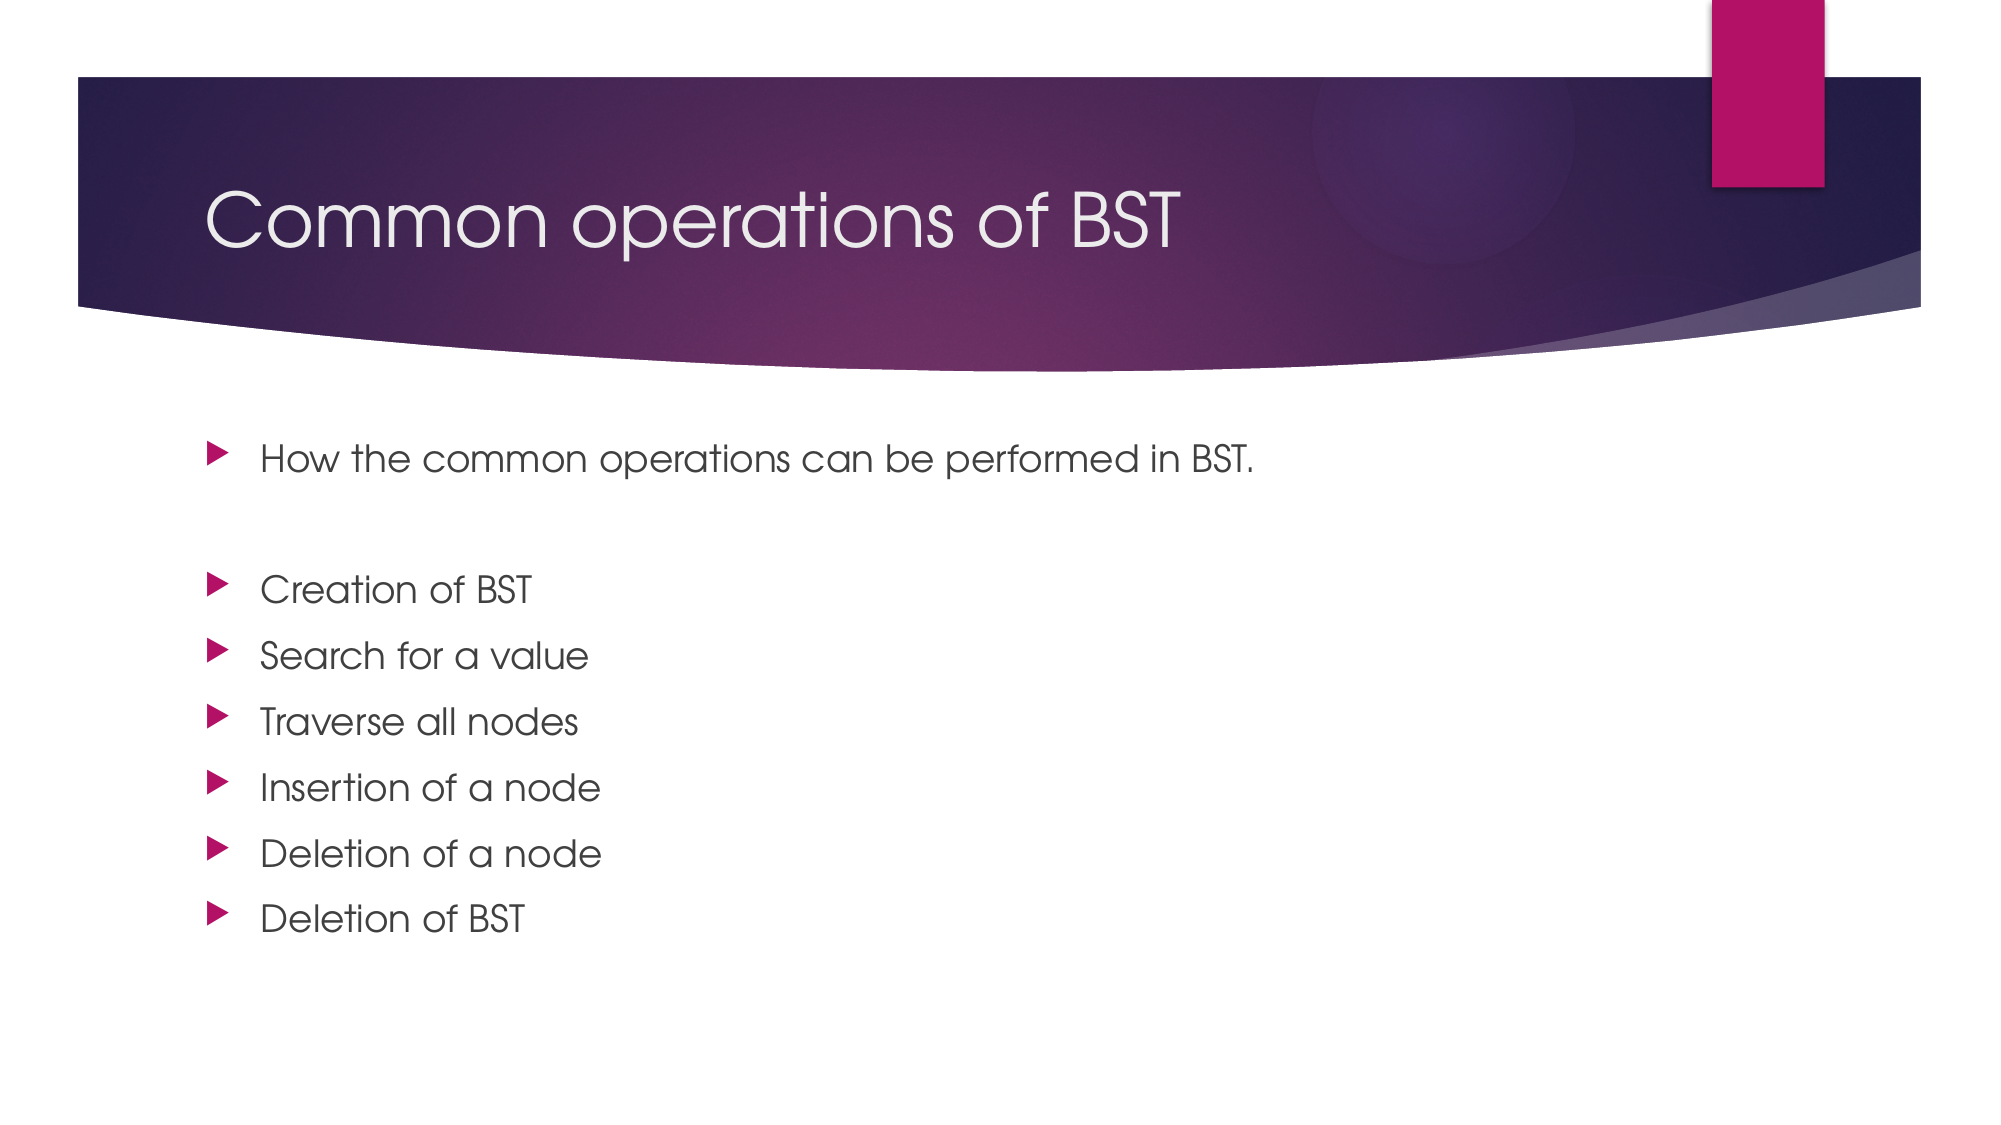

# Common operations of BST
How the common operations can be performed in BST.

Creation of BST
Search for a value
Traverse all nodes
Insertion of a node
Deletion of a node
Deletion of BST